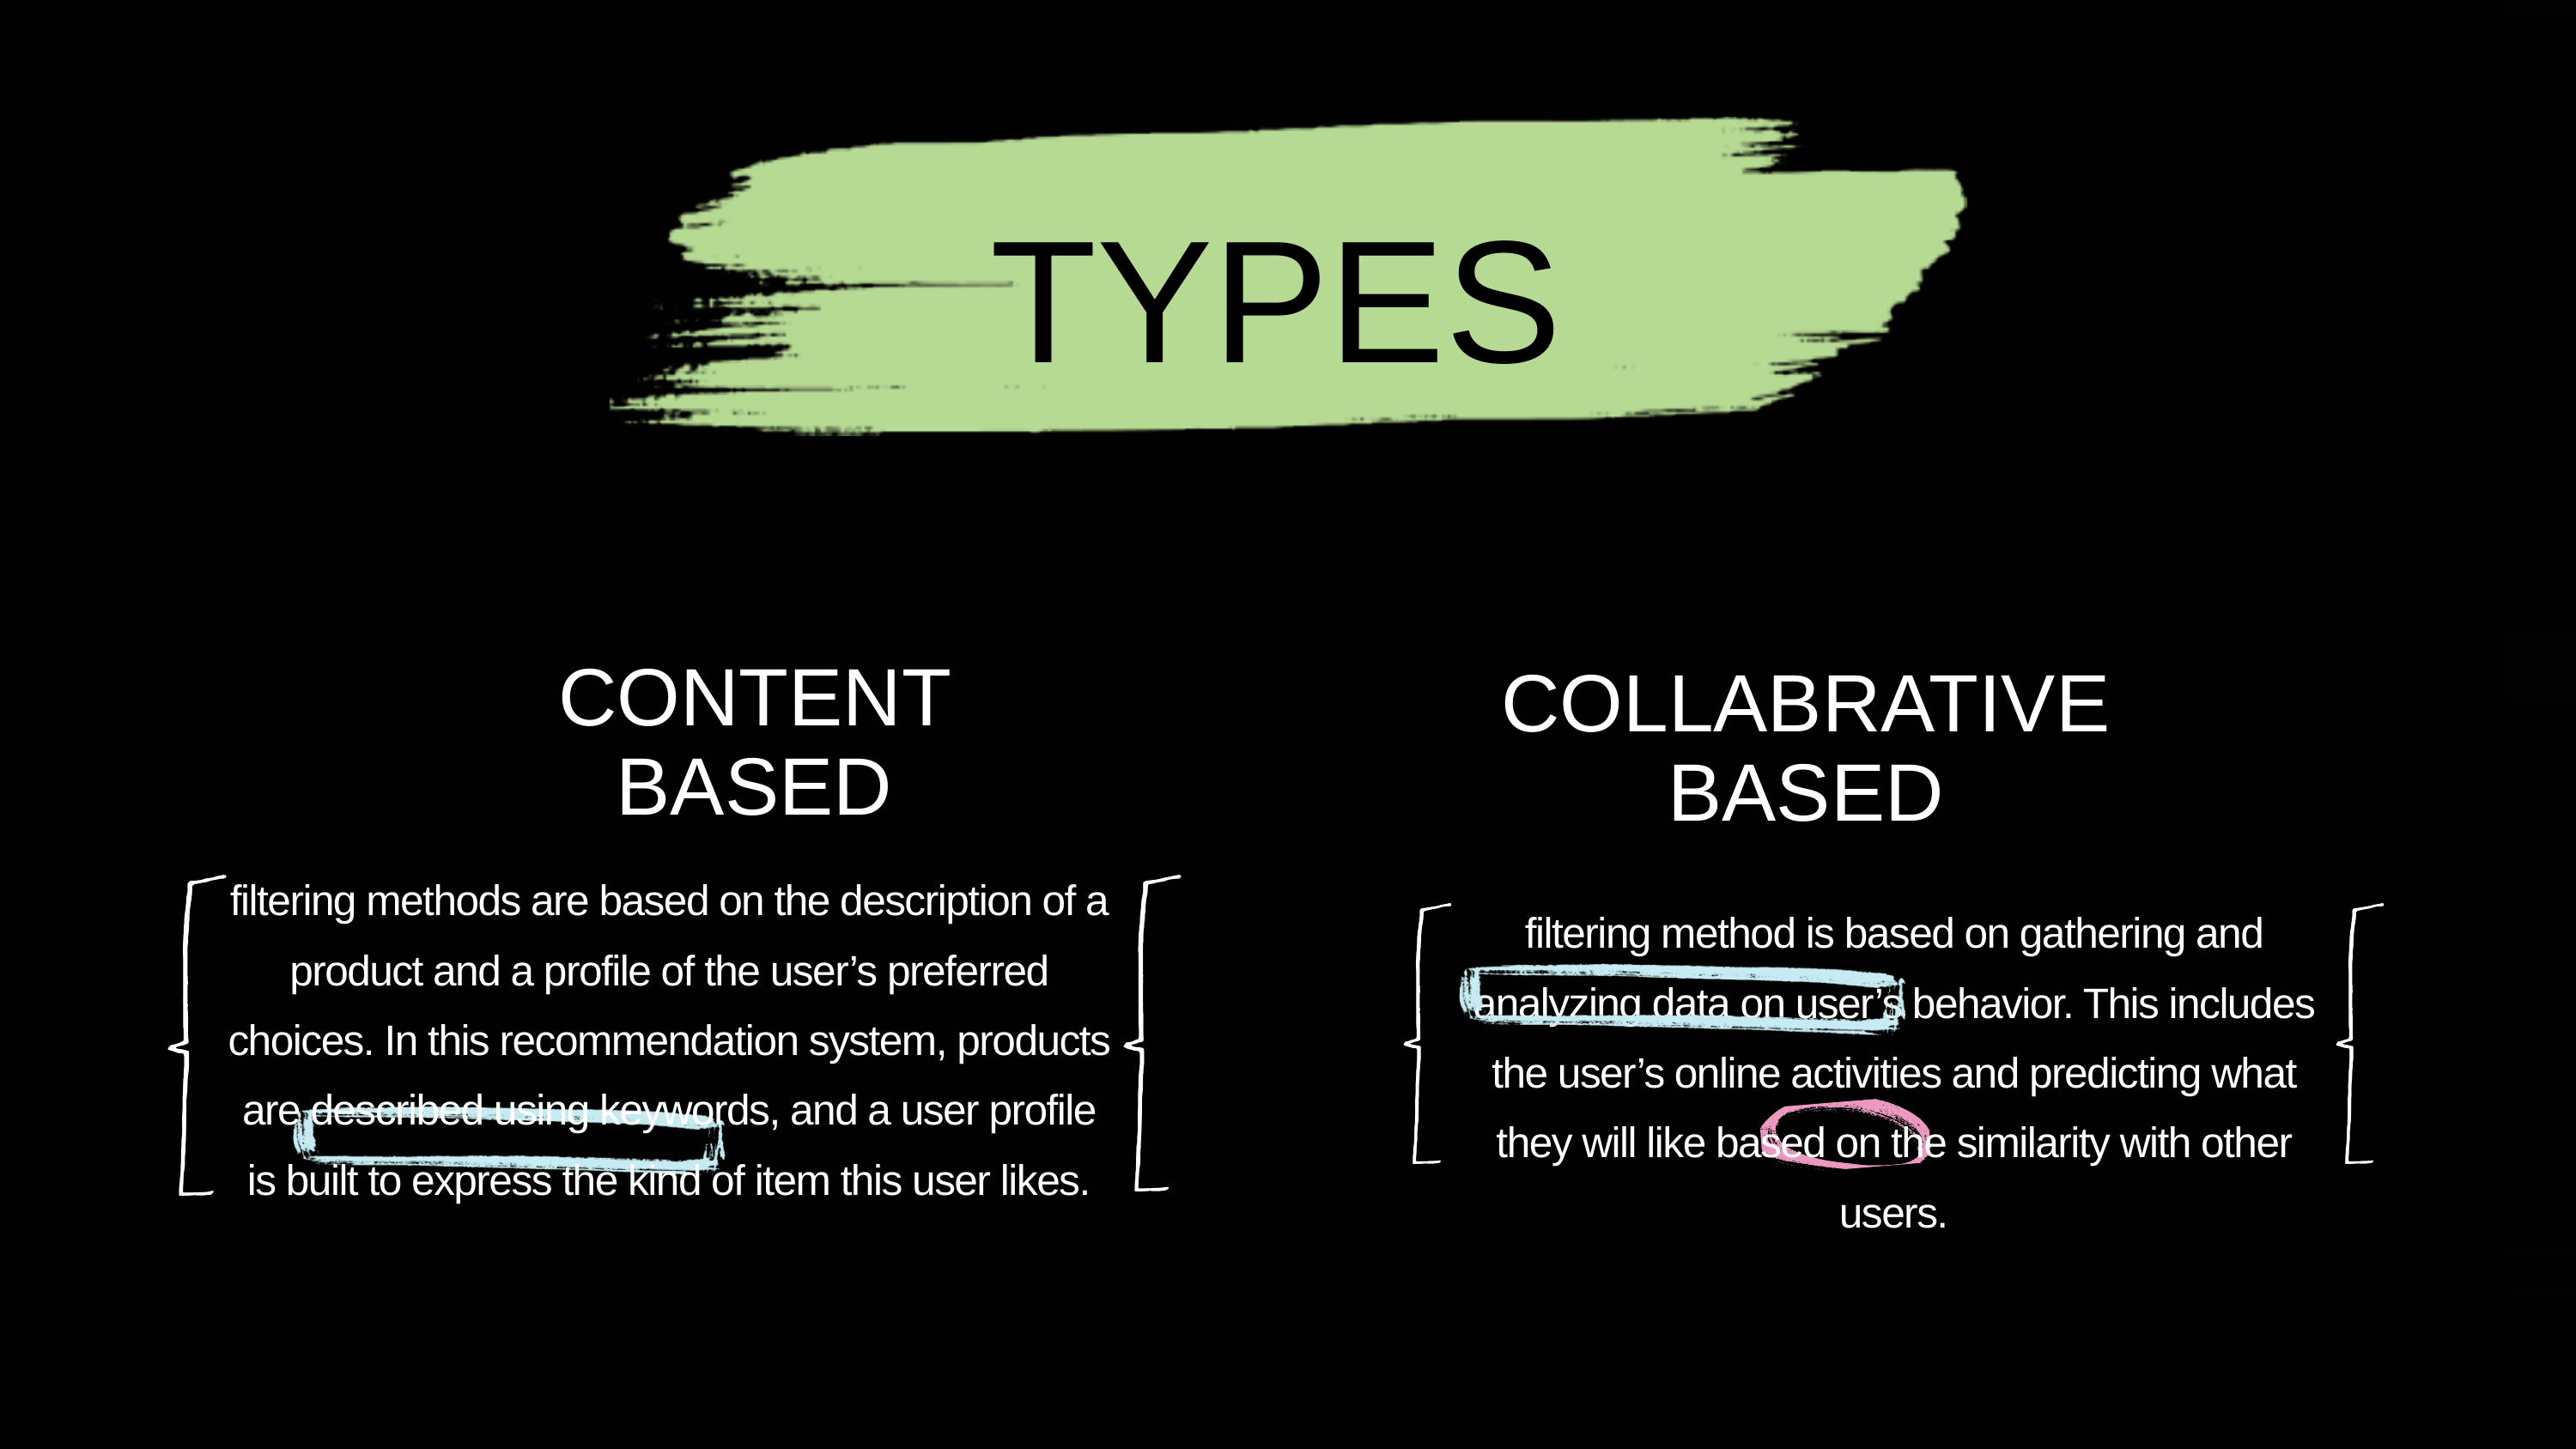

TYPES
CONTENT BASED
COLLABRATIVE BASED
filtering methods are based on the description of a product and a profile of the user’s preferred choices. In this recommendation system, products are described using keywords, and a user profile is built to express the kind of item this user likes.

filtering method is based on gathering and analyzing data on user’s behavior. This includes the user’s online activities and predicting what they will like based on the similarity with other users.